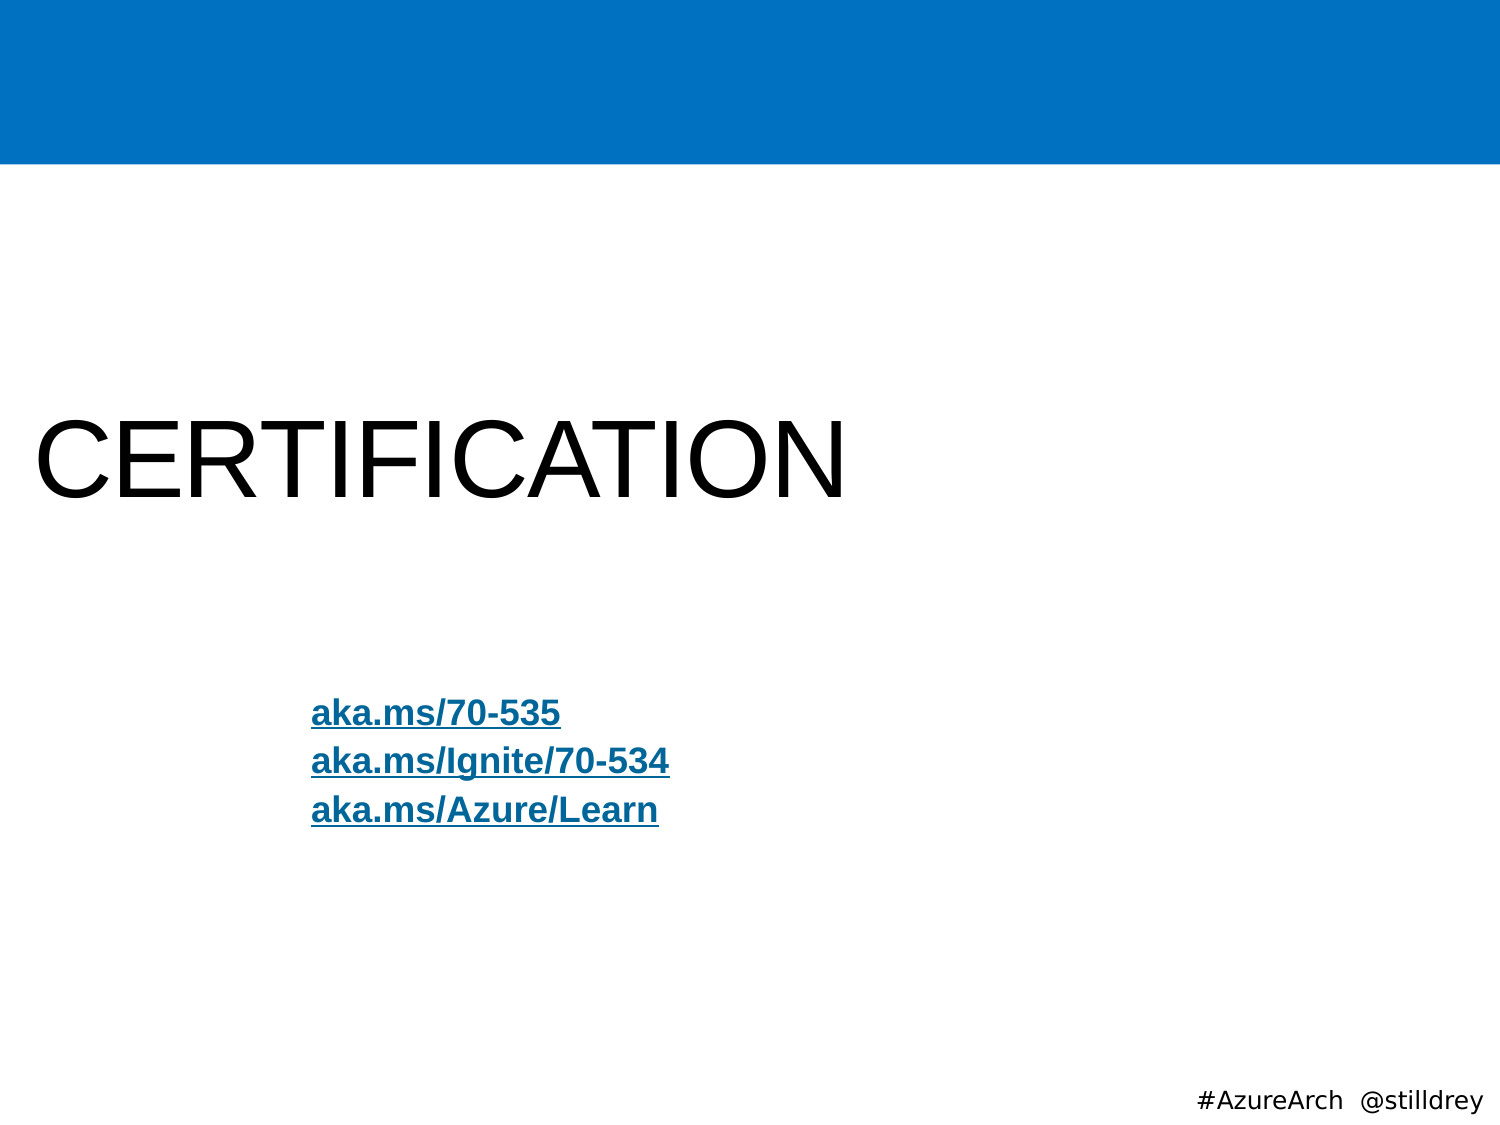

# CERTIFICATION
Key links
aka.ms/70-535
aka.ms/Ignite/70-534
aka.ms/Azure/Learn
aka.ms/Azure/Architectures